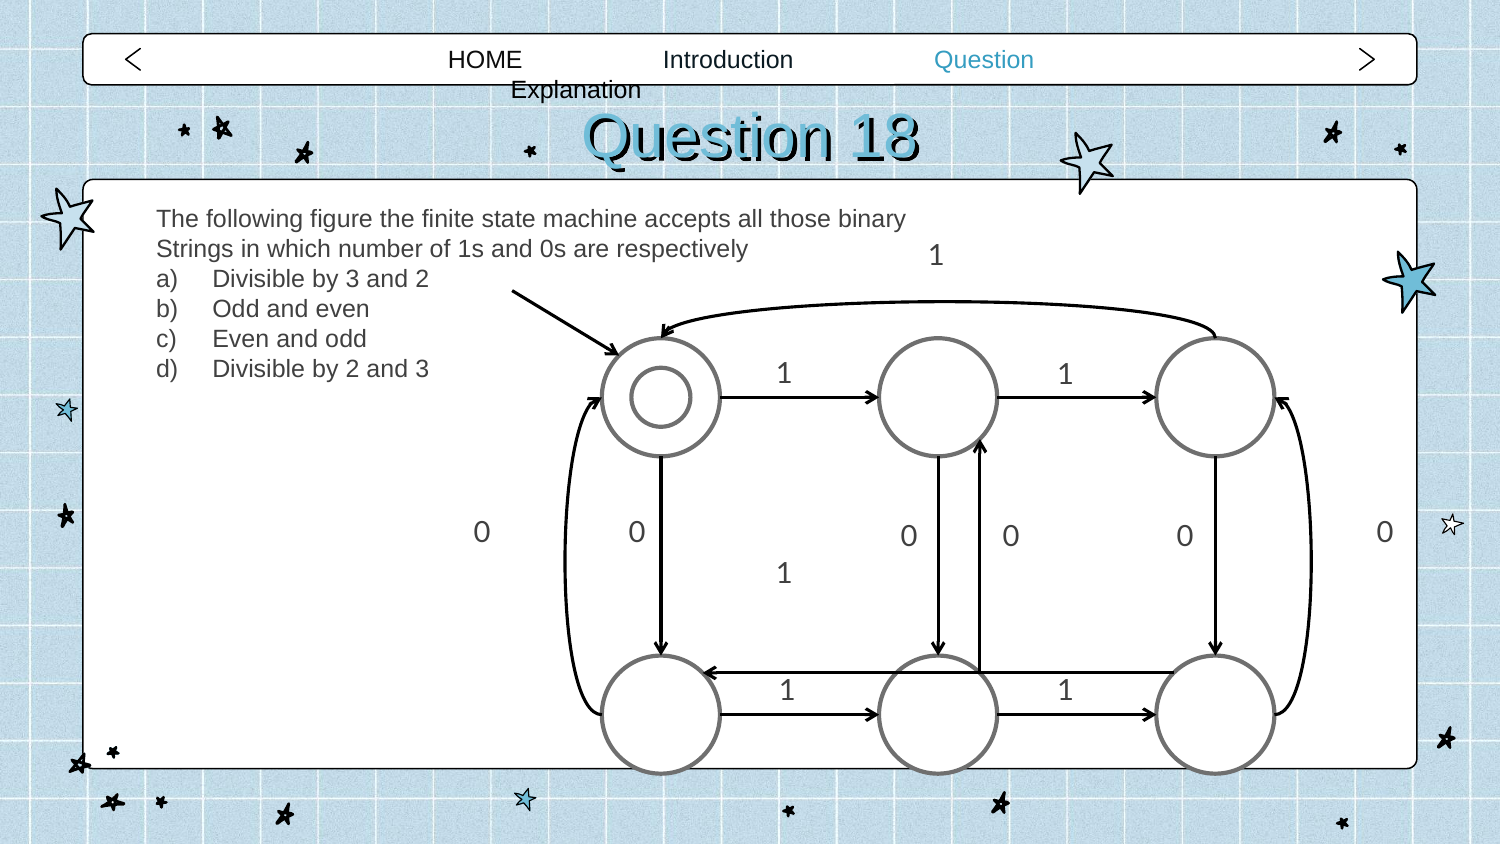

HOME                    Introduction                    Question                    Explanation

# Question 18

The following figure the finite state machine accepts all those binary
Strings in which number of 1s and 0s are respectively
Divisible by 3 and 2
Odd and even
Even and odd
Divisible by 2 and 3
1

1
1

0
0
0
0
0
0

1

1
1